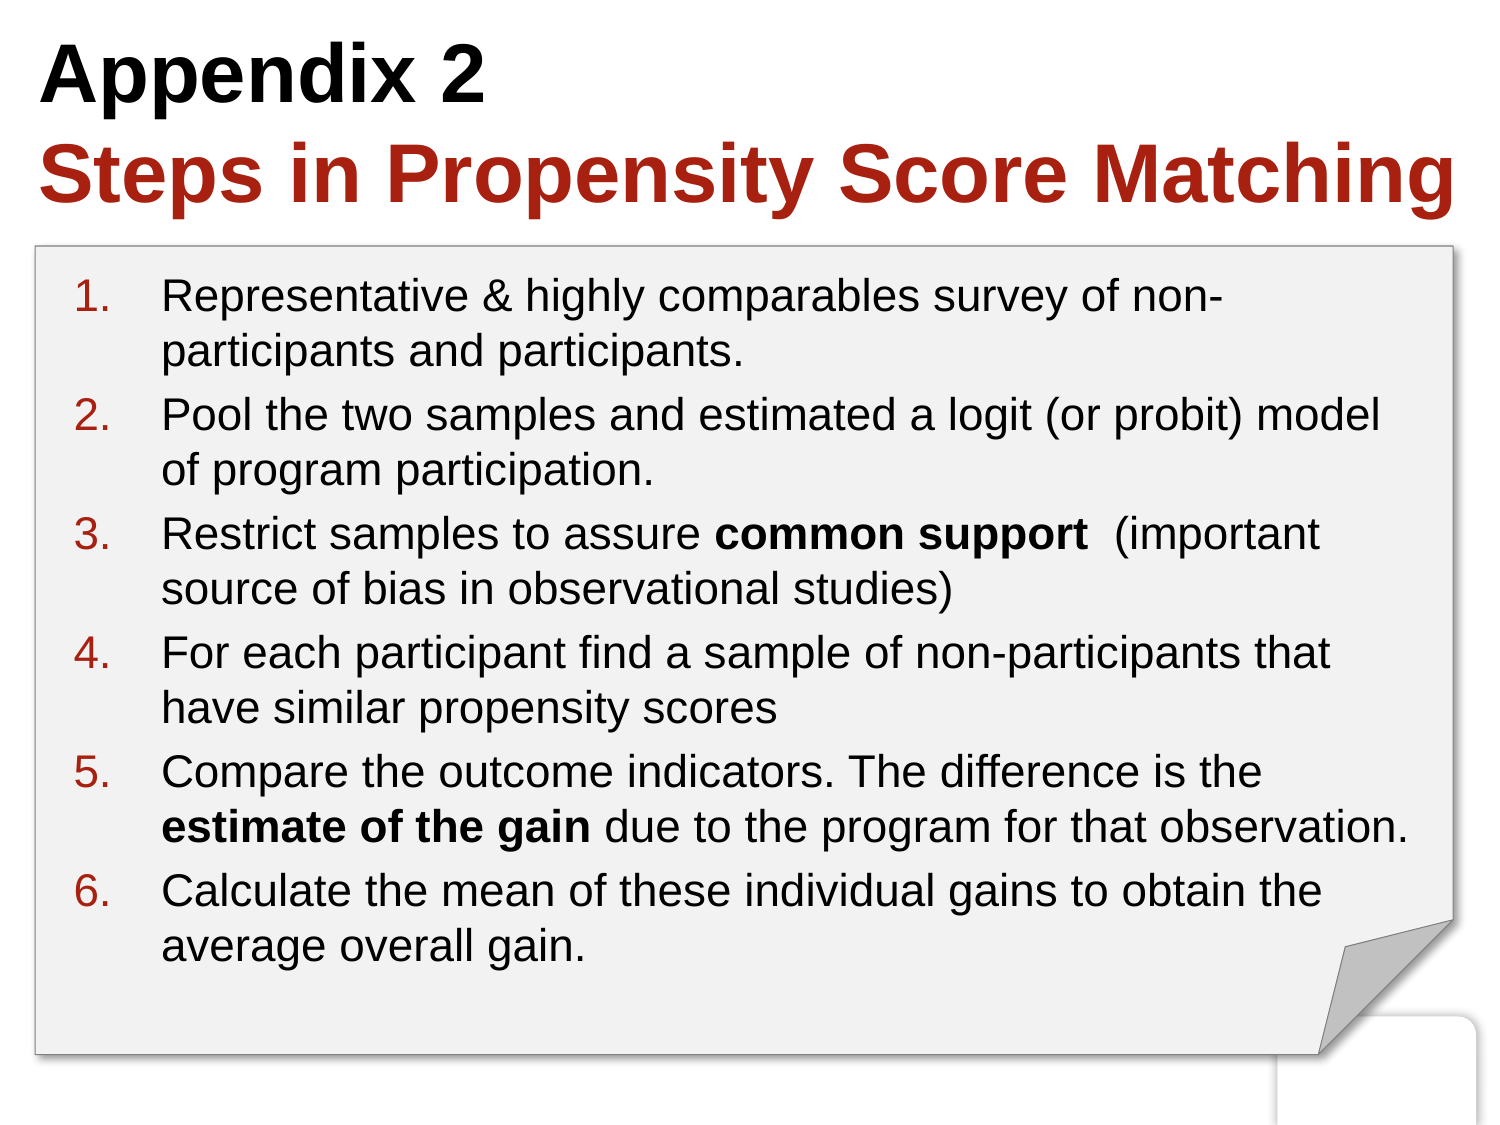

# Appendix 2 Steps in Propensity Score Matching

Representative & highly comparables survey of non-participants and participants.
Pool the two samples and estimated a logit (or probit) model of program participation.
Restrict samples to assure common support  (important source of bias in observational studies)
For each participant find a sample of non-participants that have similar propensity scores
Compare the outcome indicators. The difference is the estimate of the gain due to the program for that observation.
Calculate the mean of these individual gains to obtain the average overall gain.